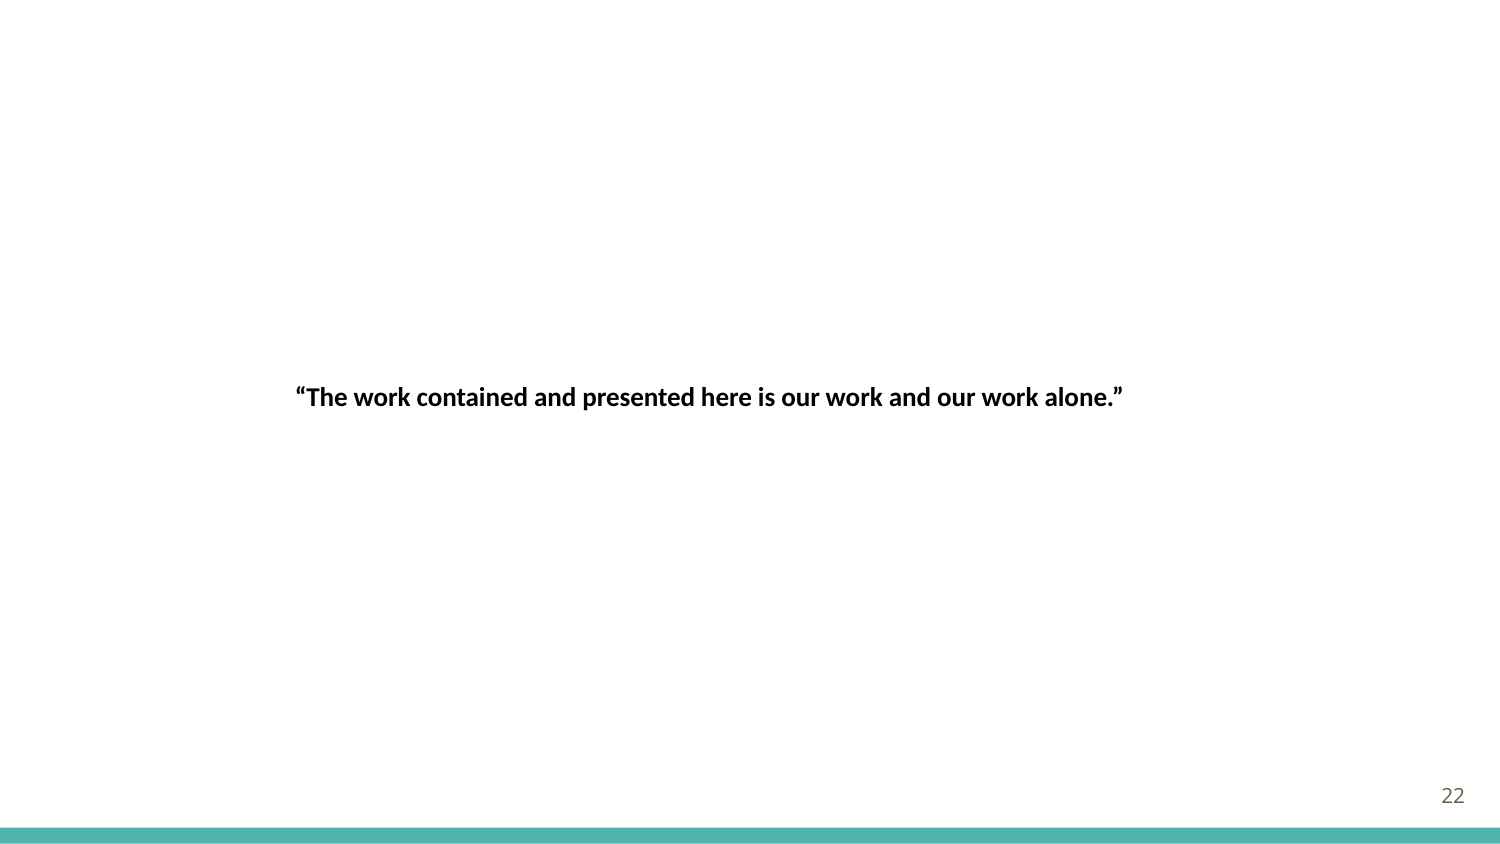

“The work contained and presented here is our work and our work alone.”
22